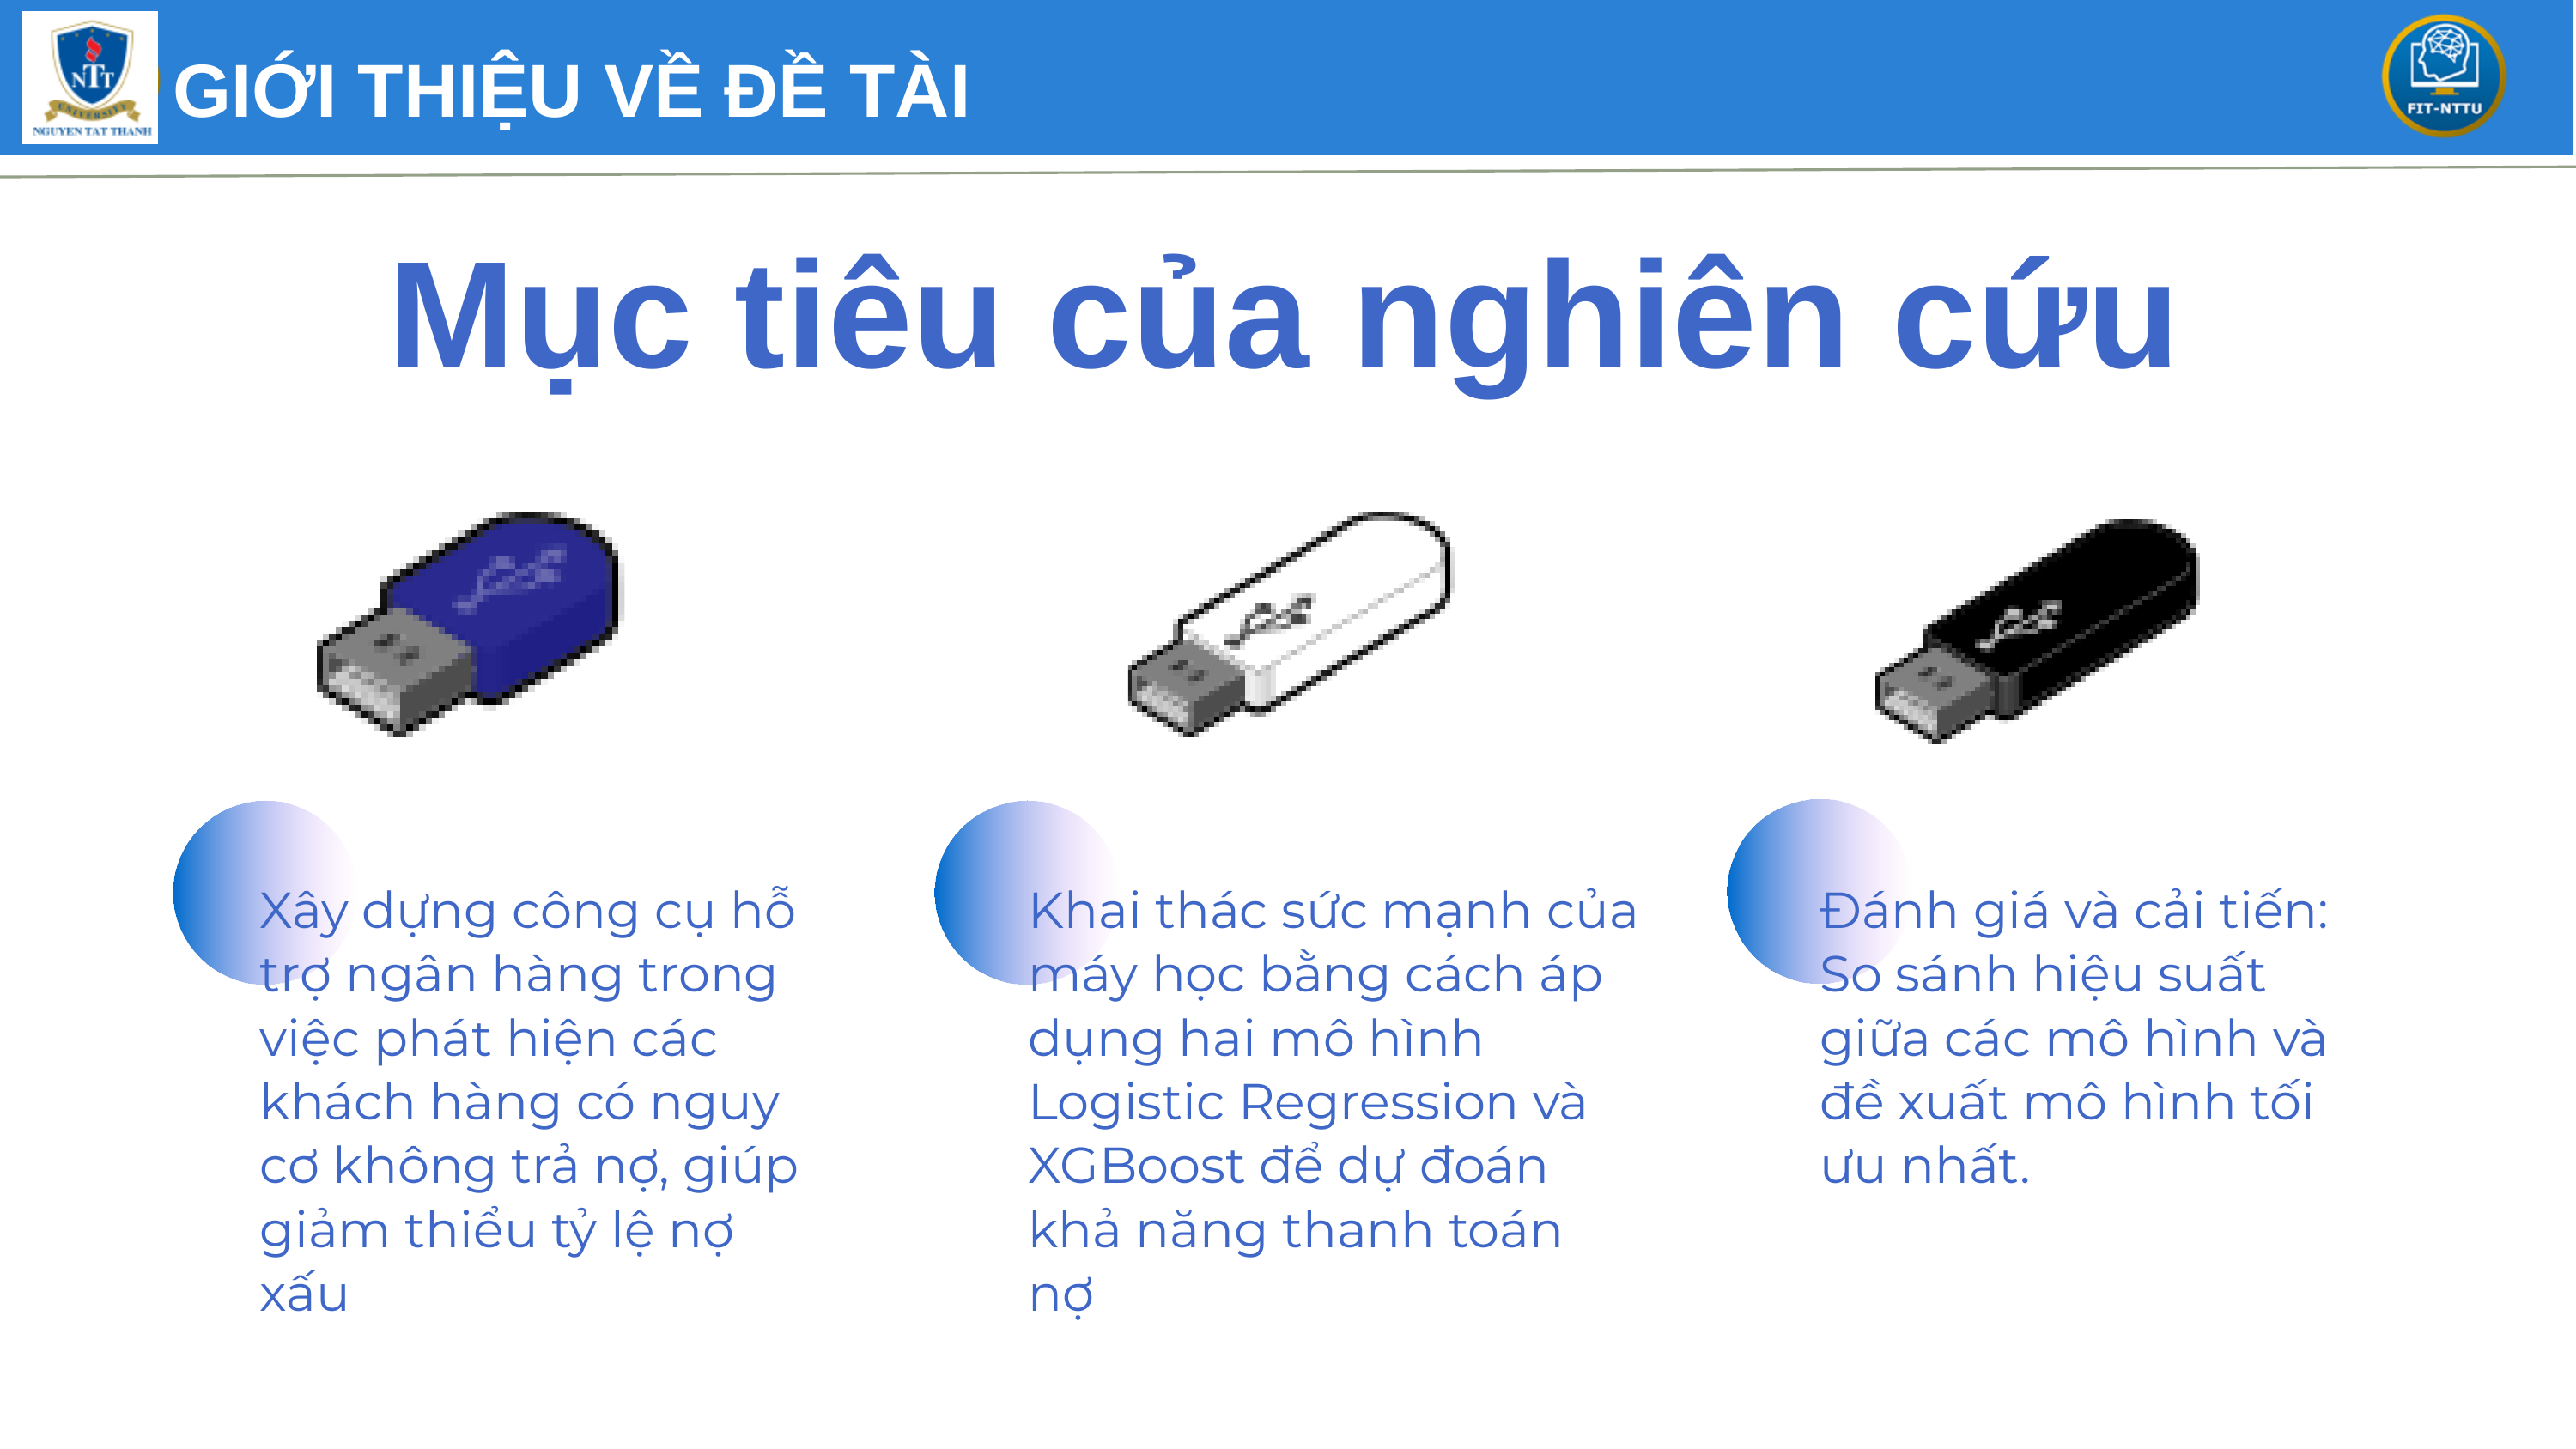

GIỚI THIỆU VỀ ĐỀ TÀI

Mục tiêu của nghiên cứu

Xây dựng công cụ hỗ trợ ngân hàng trong việc phát hiện các khách hàng có nguy cơ không trả nợ, giúp giảm thiểu tỷ lệ nợ xấu

Khai thác sức mạnh của máy học bằng cách áp dụng hai mô hình Logistic Regression và XGBoost để dự đoán khả năng thanh toán nợ
Đánh giá và cải tiến: So sánh hiệu suất giữa các mô hình và đề xuất mô hình tối ưu nhất.